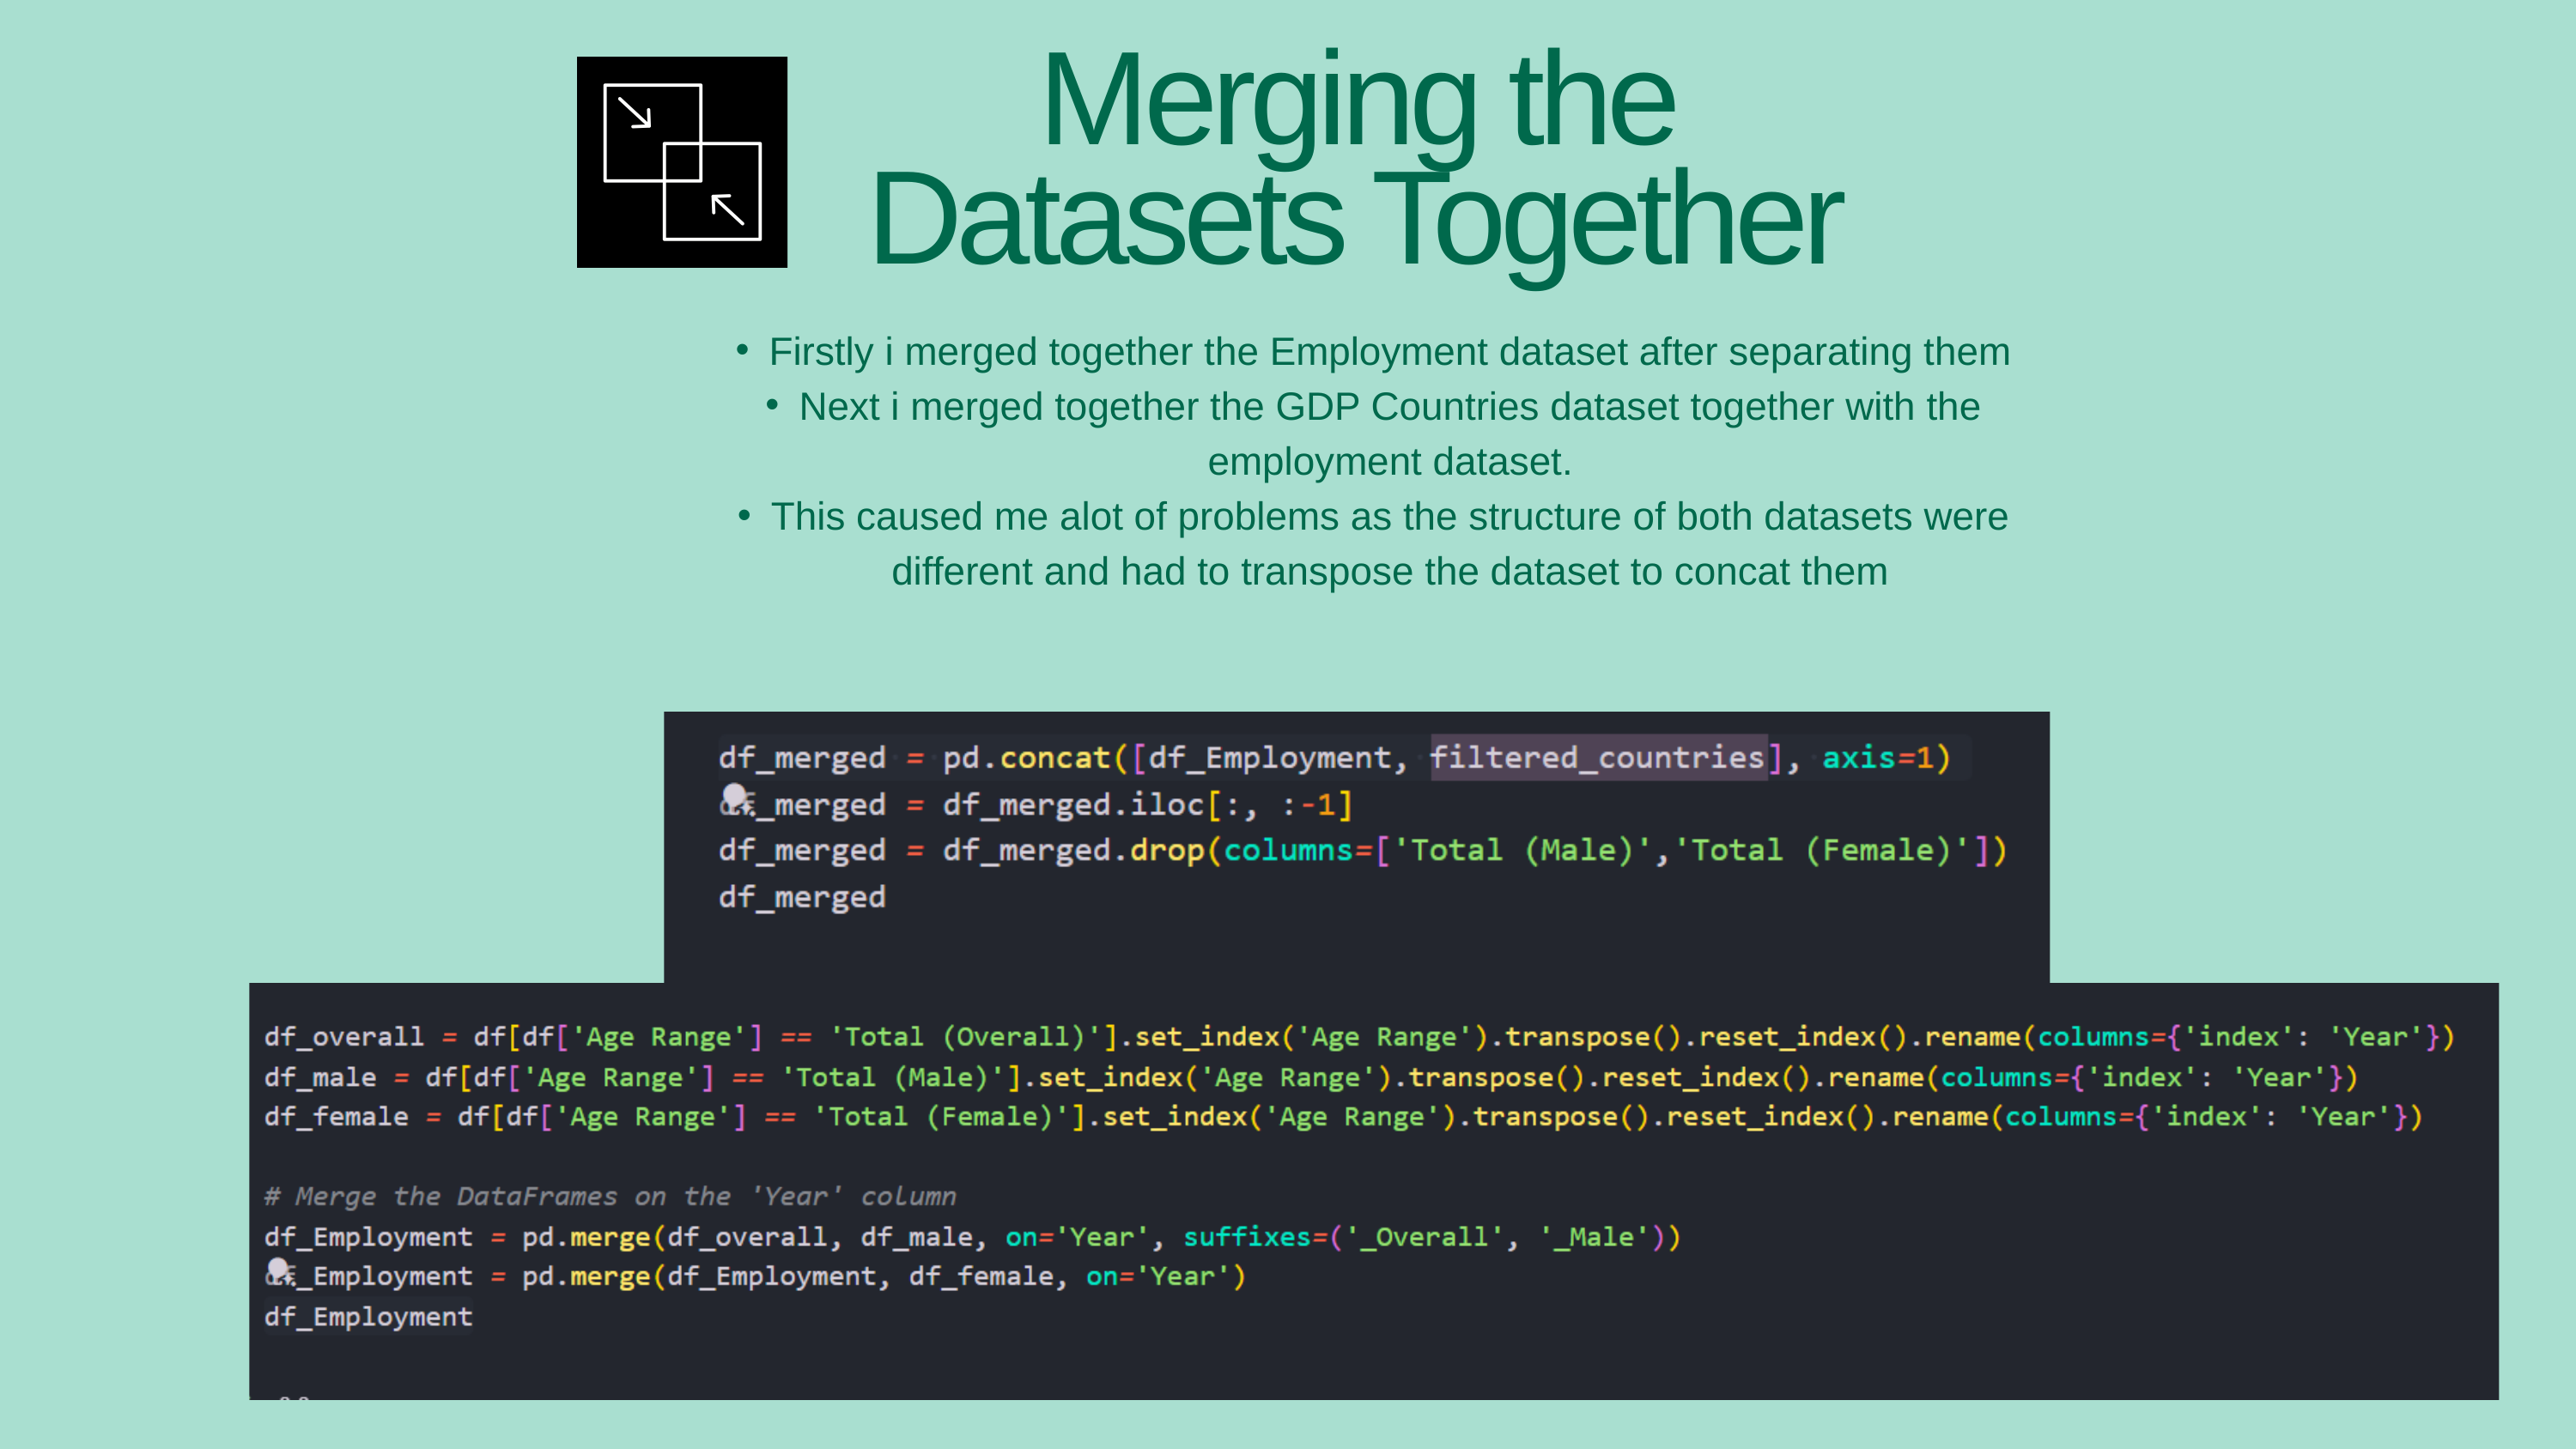

Merging the Datasets Together

Firstly i merged together the Employment dataset after separating them
Next i merged together the GDP Countries dataset together with the employment dataset.
This caused me alot of problems as the structure of both datasets were different and had to transpose the dataset to concat them